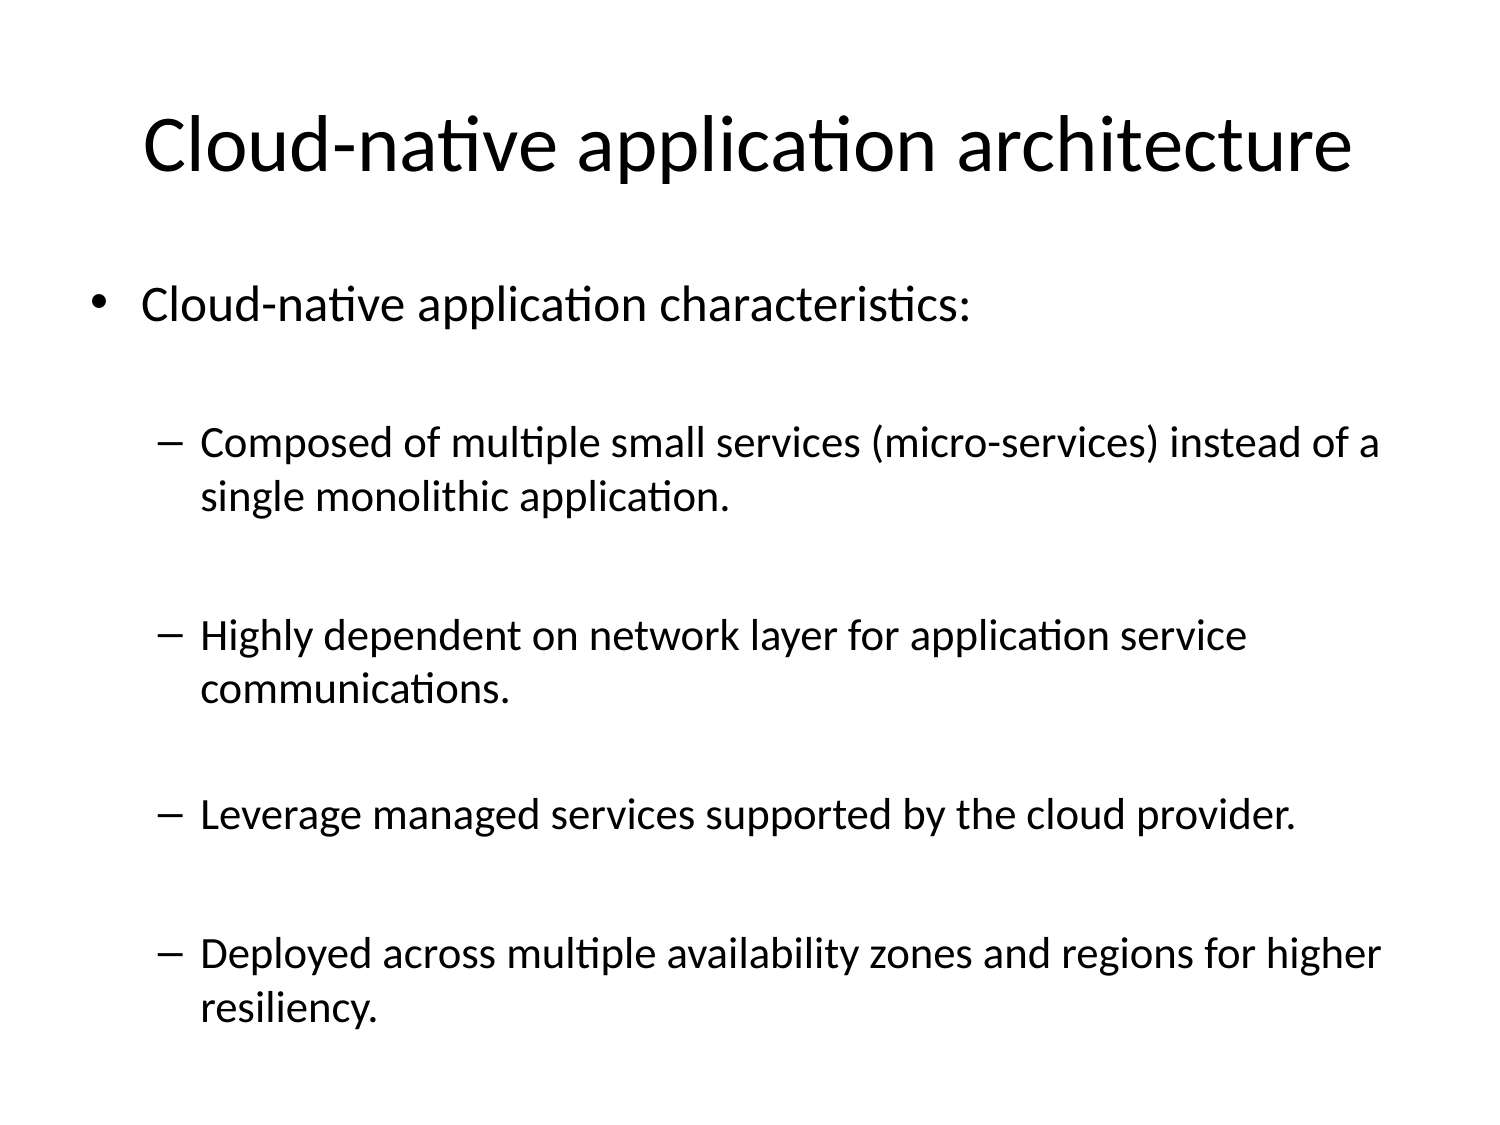

# Cloud-native application architecture
Cloud-native application characteristics:

Composed of multiple small services (micro-services) instead of a single monolithic application.

Highly dependent on network layer for application service communications.

Leverage managed services supported by the cloud provider.

Deployed across multiple availability zones and regions for higher resiliency.